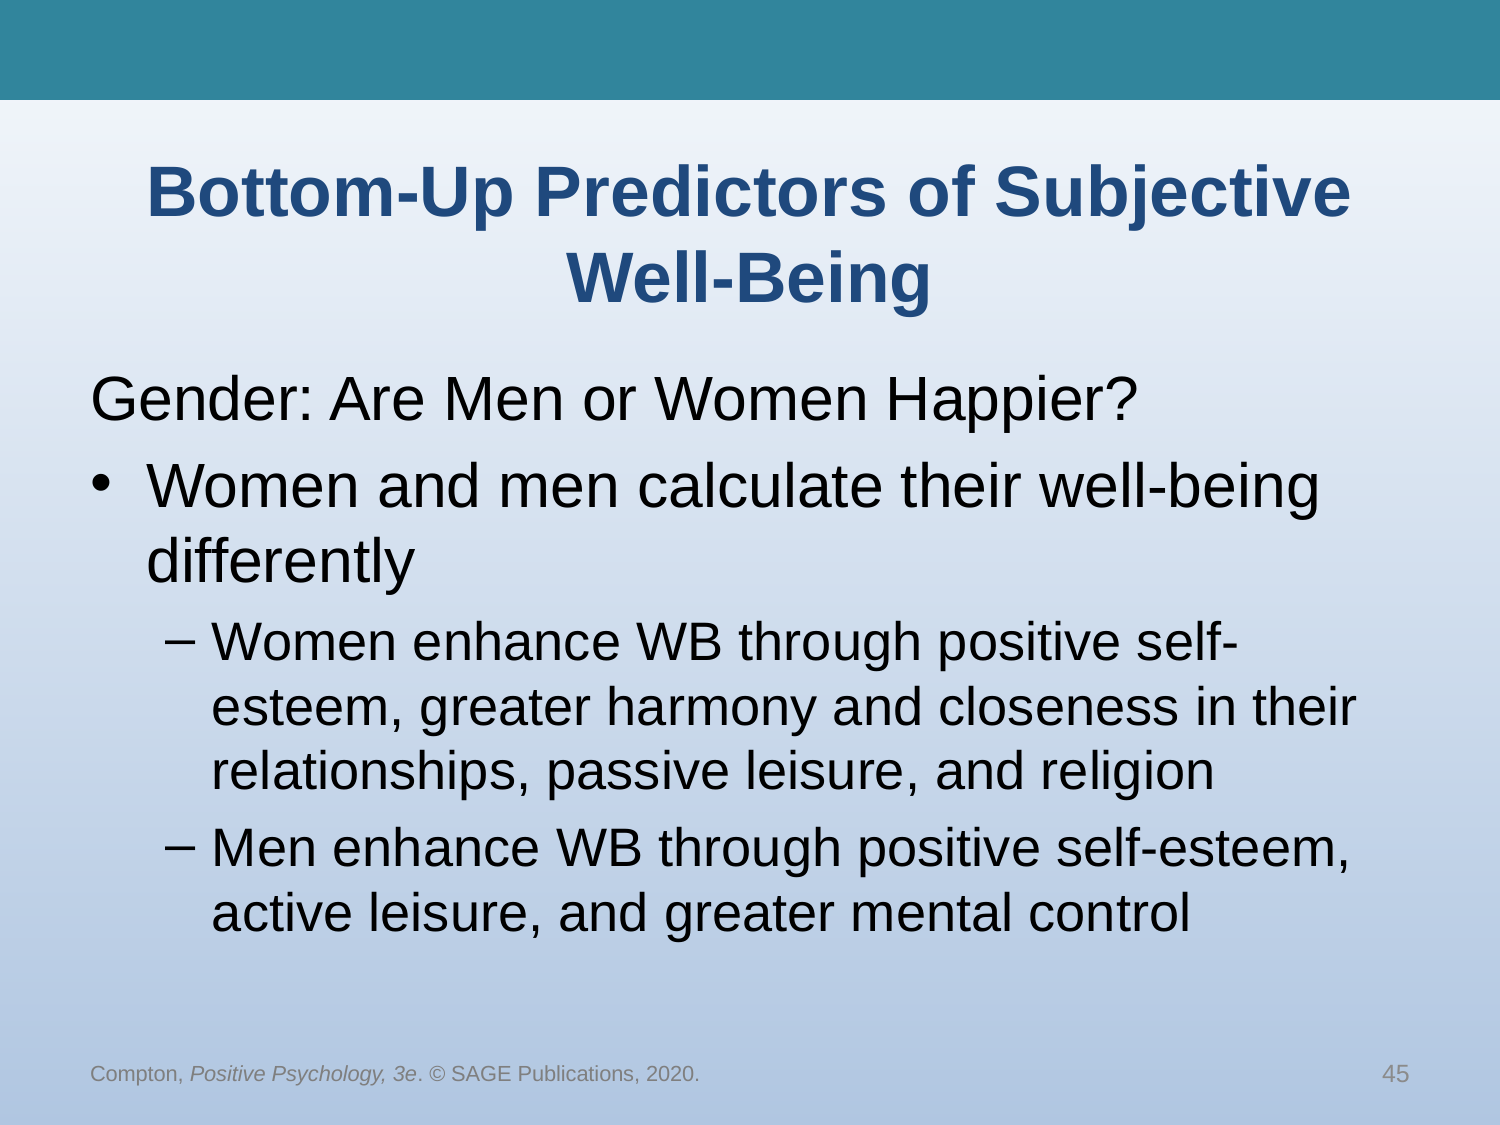

# Bottom-Up Predictors of Subjective Well-Being
Gender: Are Men or Women Happier?
Women and men calculate their well-being differently
Women enhance WB through positive self-esteem, greater harmony and closeness in their relationships, passive leisure, and religion
Men enhance WB through positive self-esteem, active leisure, and greater mental control

Compton, Positive Psychology, 3e. © SAGE Publications, 2020.
45